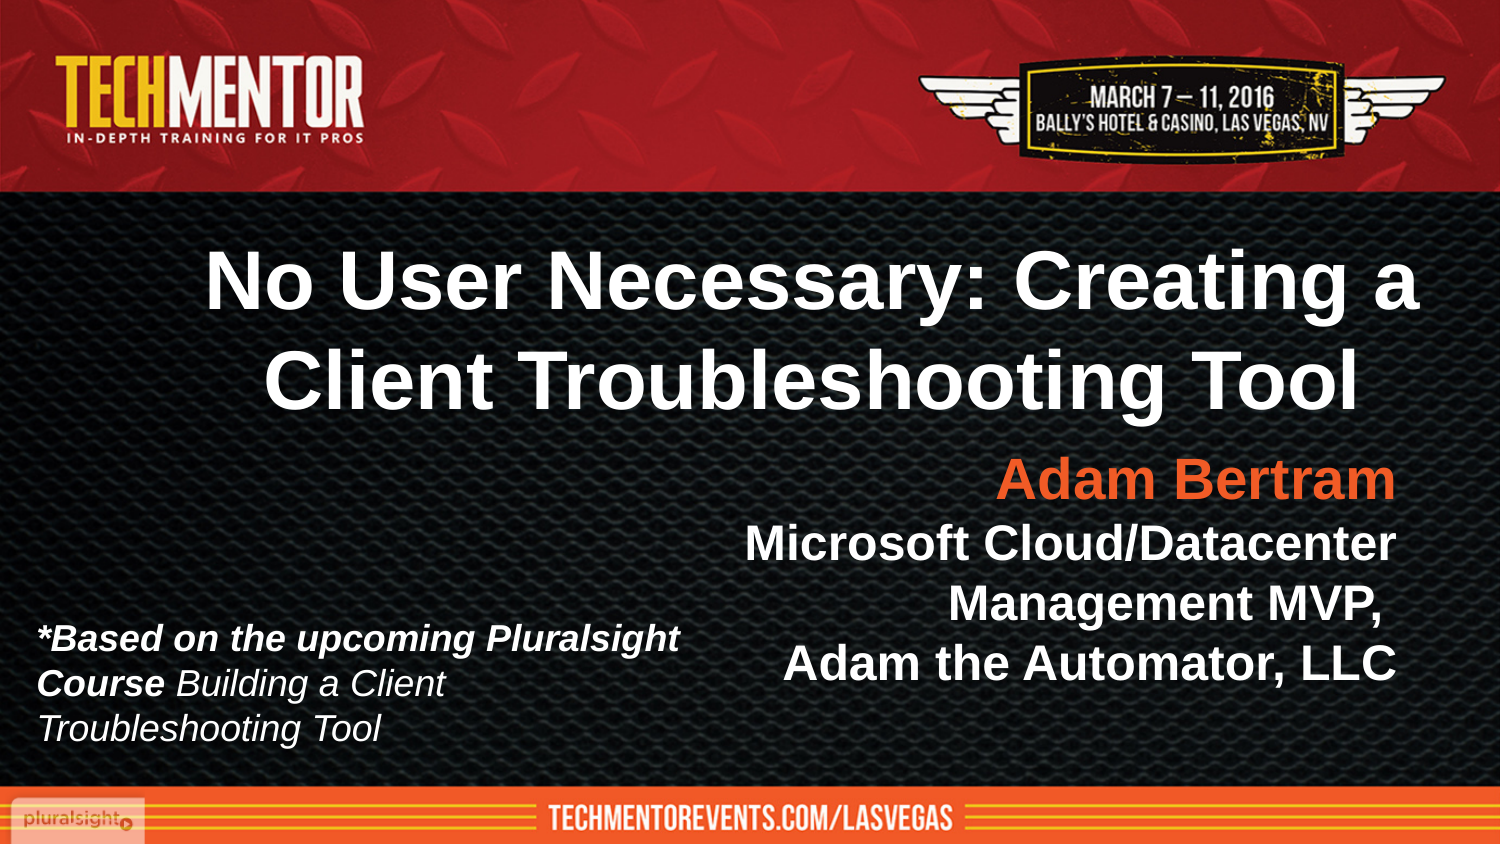

No User Necessary: Creating a Client Troubleshooting Tool
Adam Bertram
Microsoft Cloud/Datacenter Management MVP,
Adam the Automator, LLC

*Based on the upcoming Pluralsight Course Building a Client Troubleshooting Tool